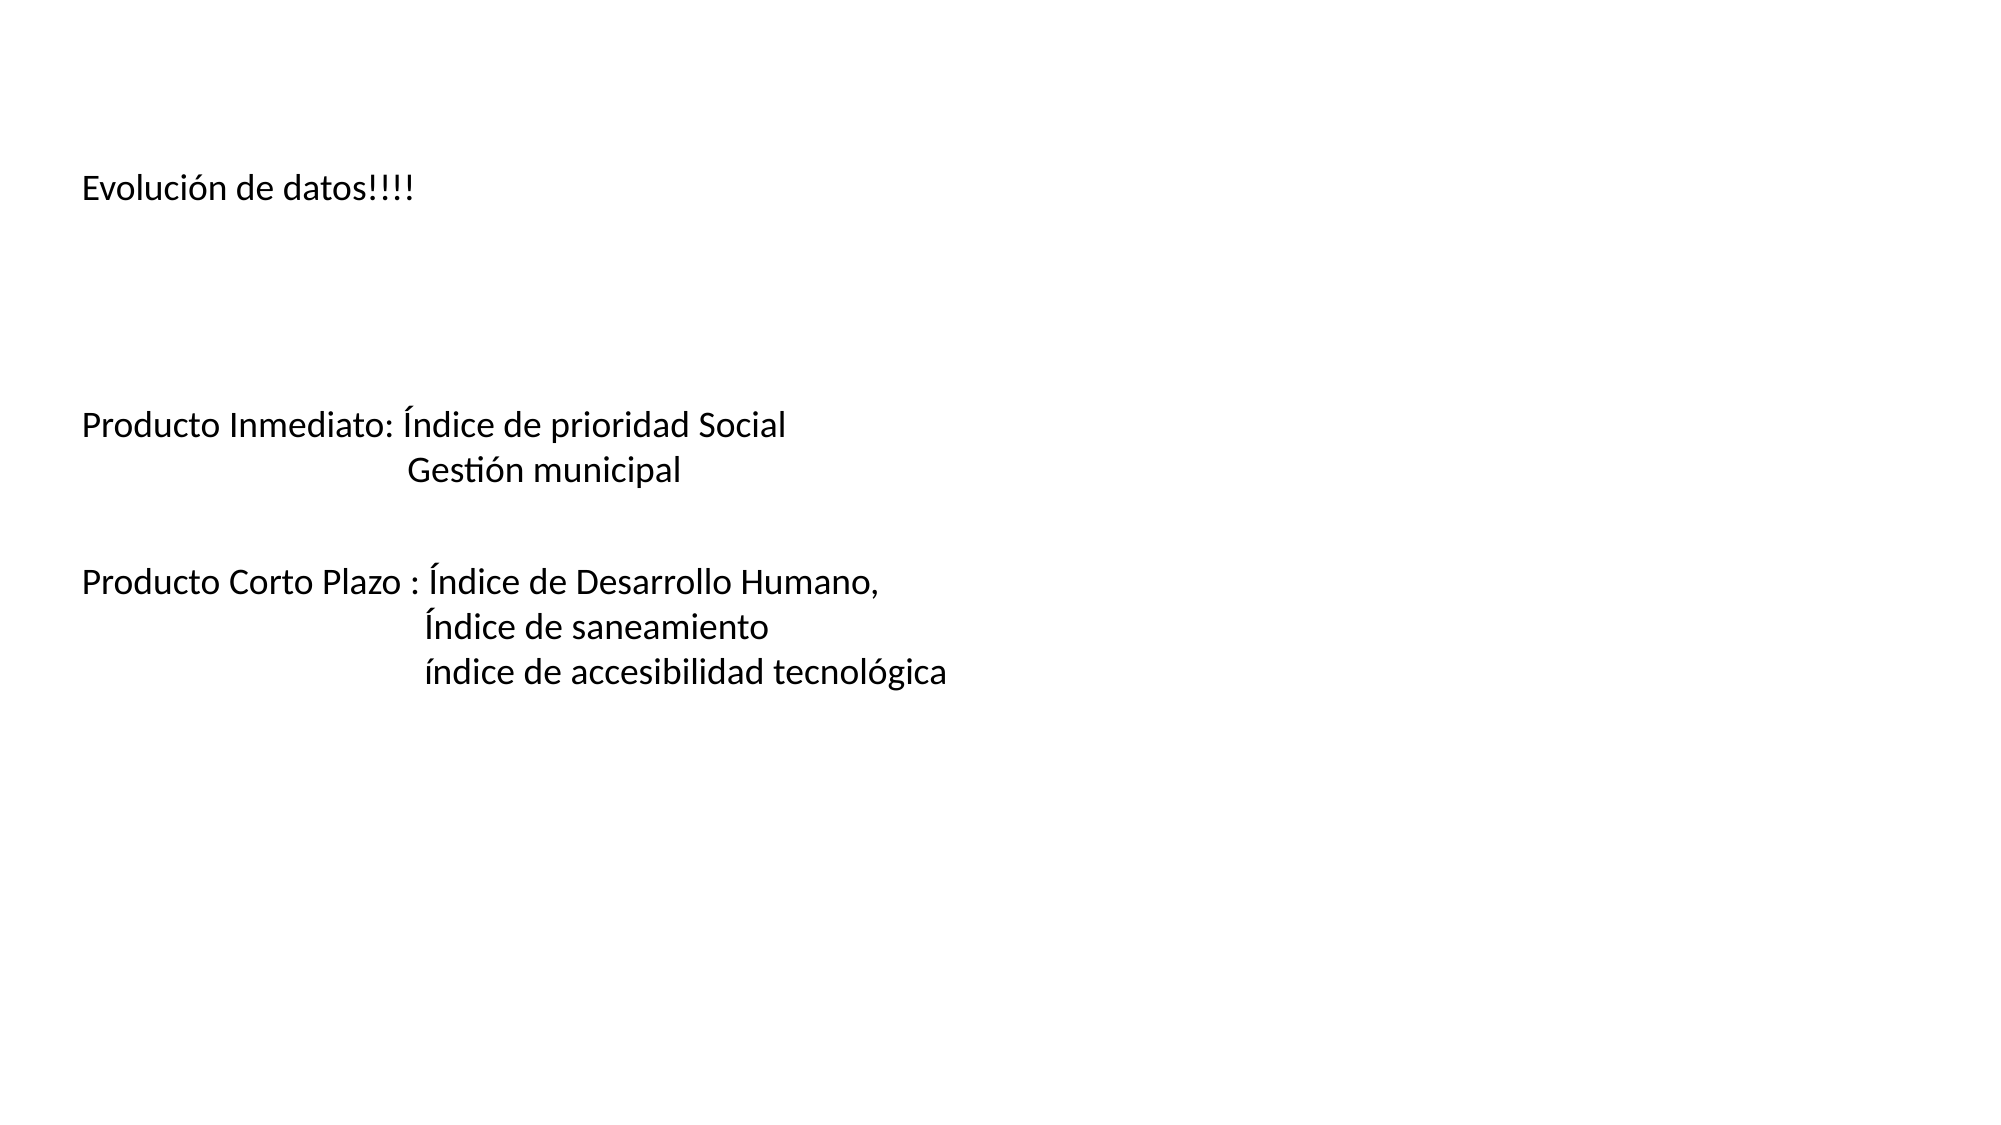

Evolución de datos!!!!
Producto Inmediato: Índice de prioridad Social
		   Gestión municipal
Producto Corto Plazo : Índice de Desarrollo Humano,
     Índice de saneamiento
     índice de accesibilidad tecnológica